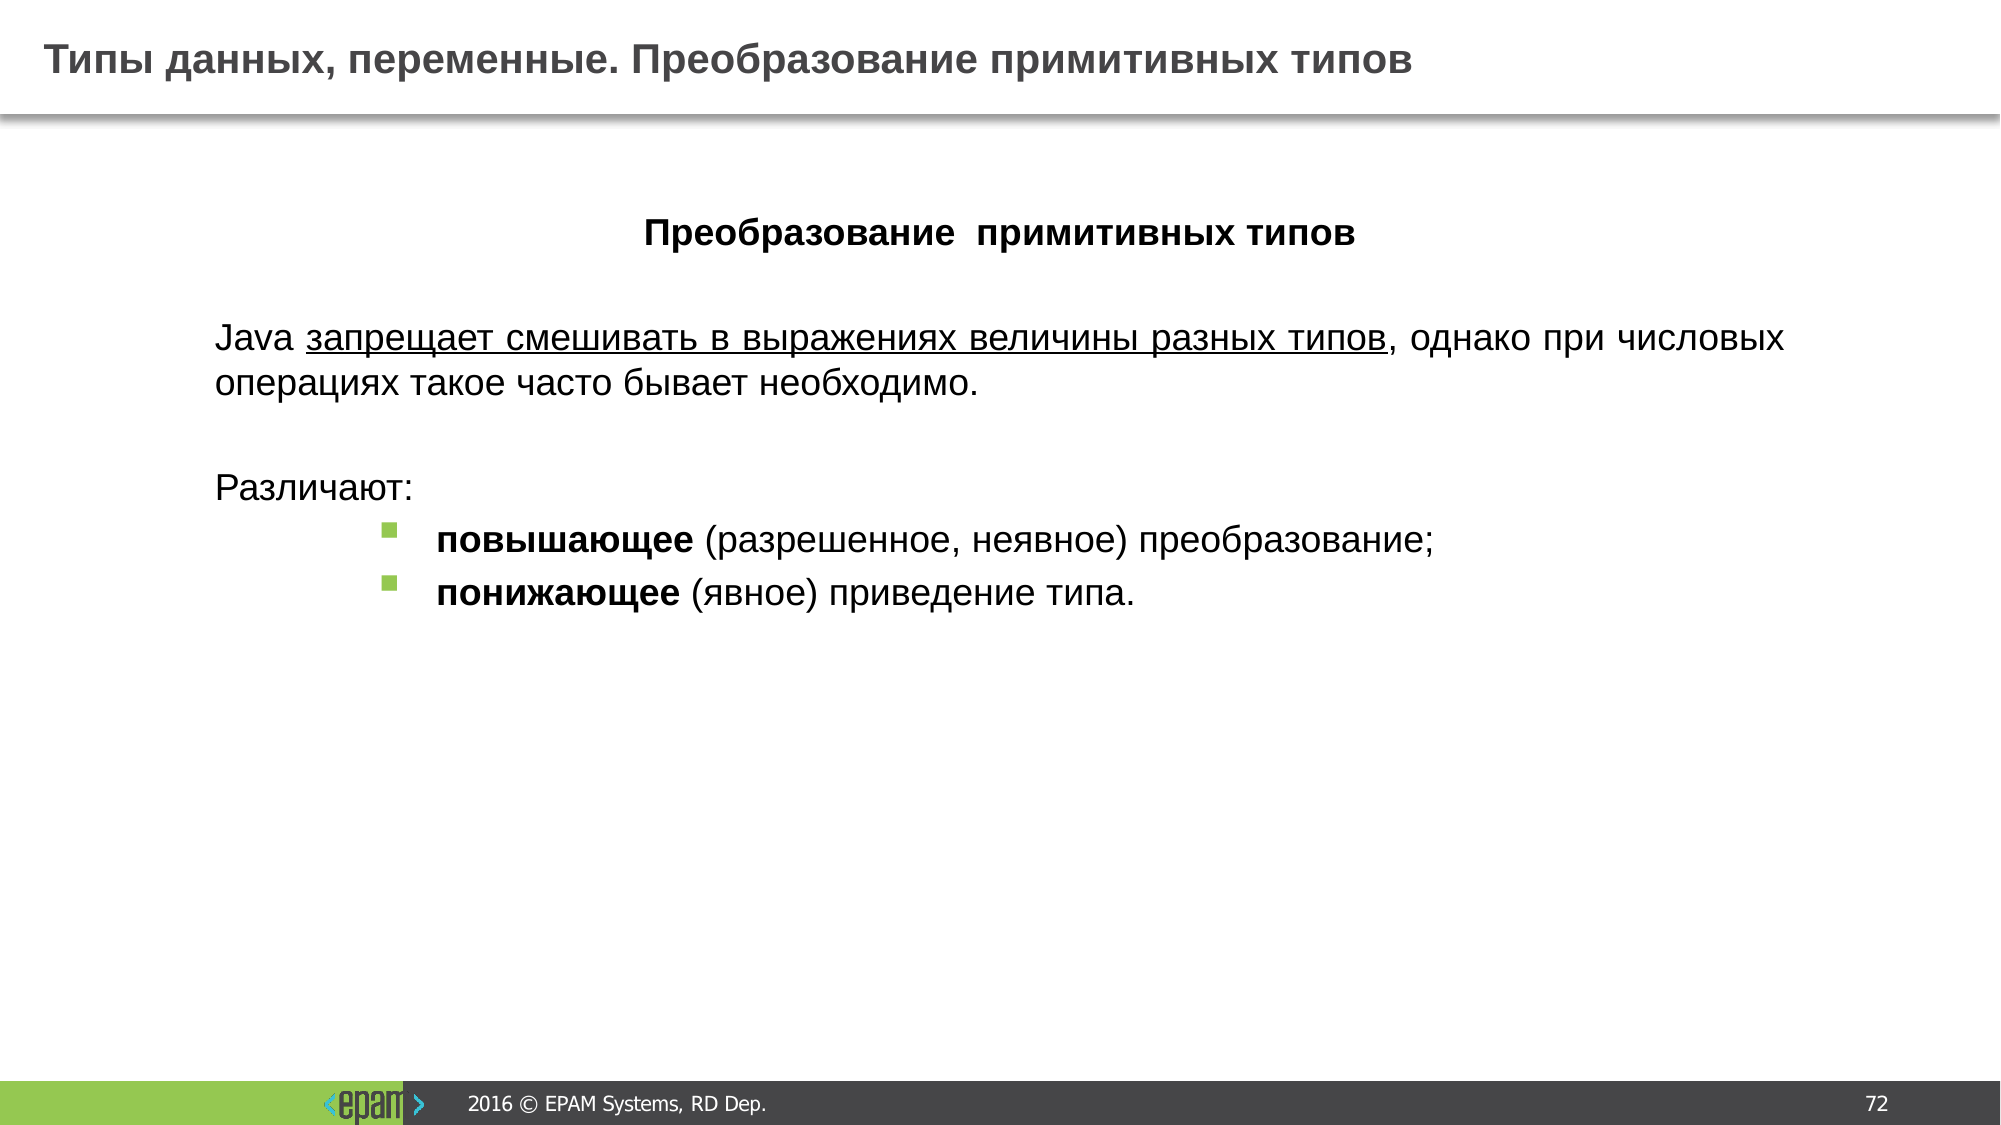

# Типы данных, переменные. Преобразование примитивных типов
Преобразование  примитивных типов

Java запрещает смешивать в выражениях величины разных типов, однако при числовых операциях такое часто бывает необходимо.

Различают:
повышающее (разрешенное, неявное) преобразование;
понижающее (явное) приведение типа.

2016 © EPAM Systems, RD Dep.
72